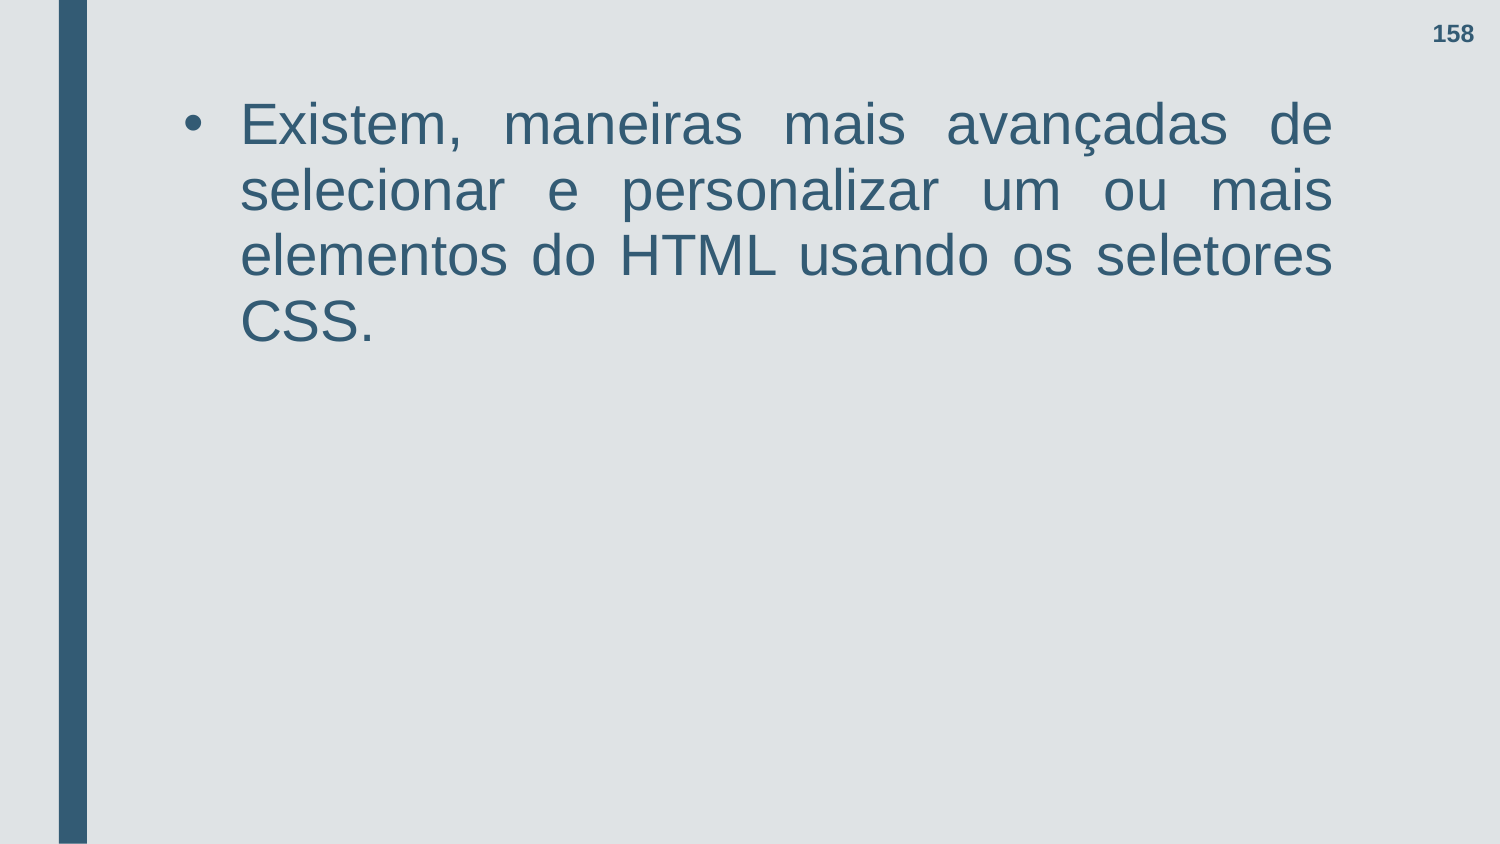

158
Existem, maneiras mais avançadas de selecionar e personalizar um ou mais elementos do HTML usando os seletores CSS.